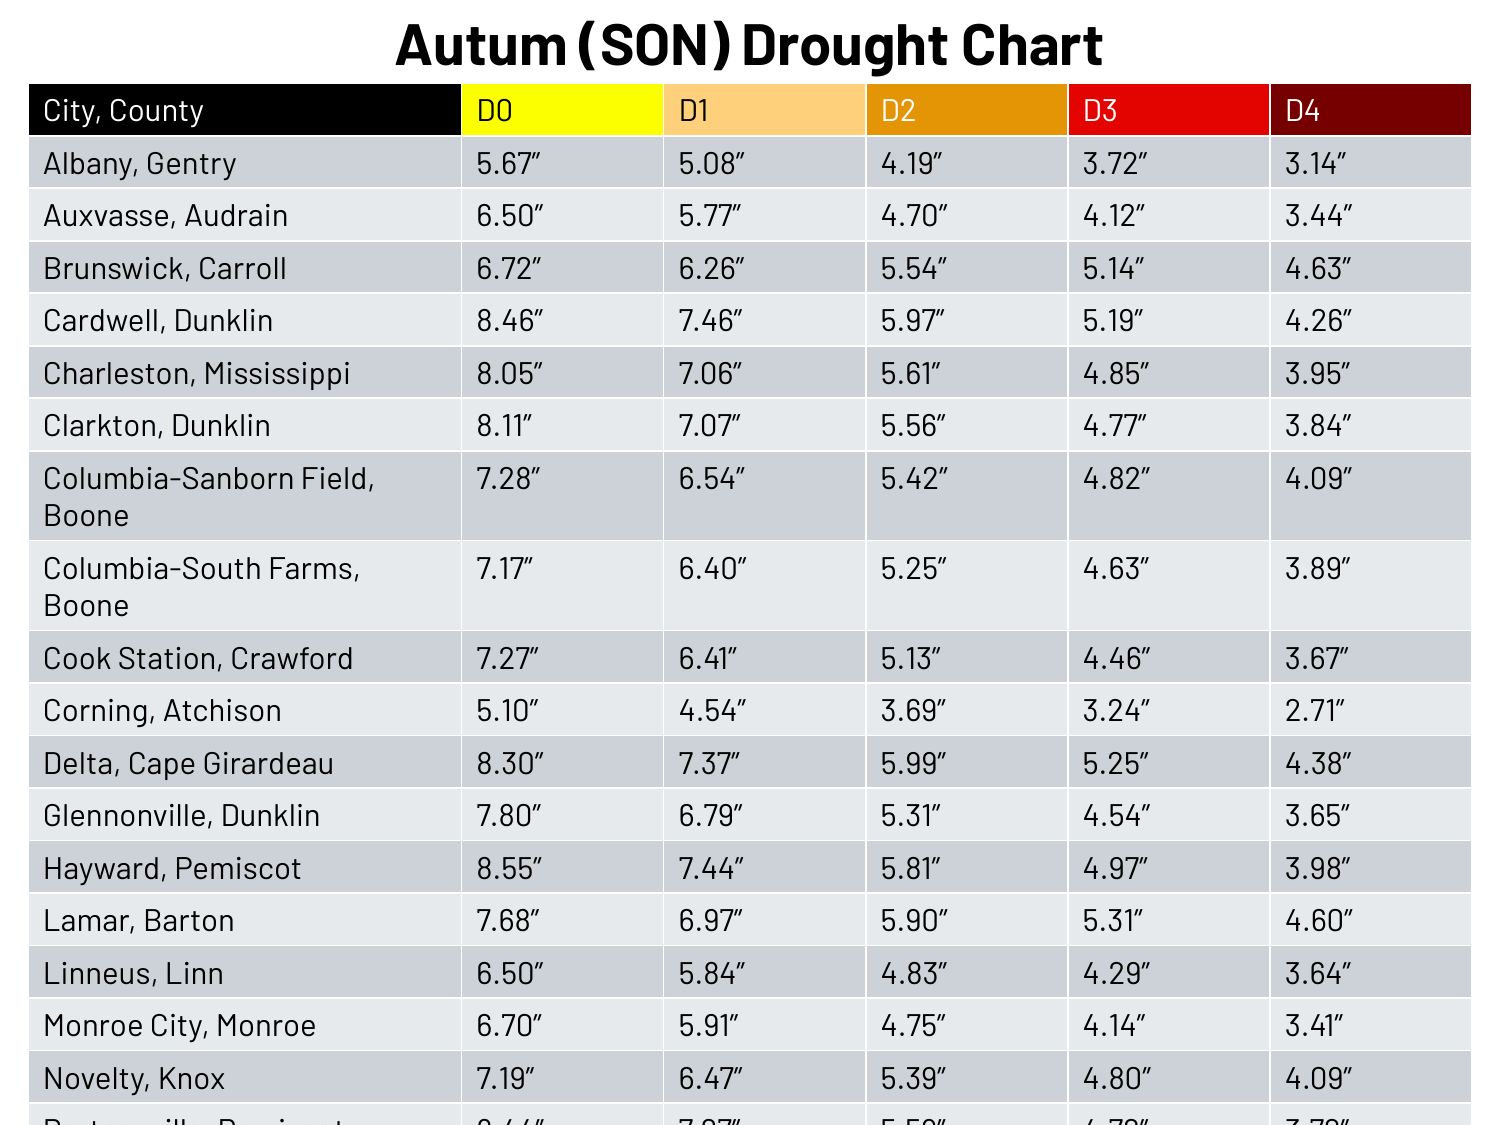

Autum (SON) Drought Chart
| City, County | D0 | D1 | D2 | D3 | D4 |
| --- | --- | --- | --- | --- | --- |
| Albany, Gentry | 5.67” | 5.08” | 4.19” | 3.72” | 3.14” |
| Auxvasse, Audrain | 6.50” | 5.77” | 4.70” | 4.12” | 3.44” |
| Brunswick, Carroll | 6.72” | 6.26” | 5.54” | 5.14” | 4.63” |
| Cardwell, Dunklin | 8.46” | 7.46” | 5.97” | 5.19” | 4.26” |
| Charleston, Mississippi | 8.05” | 7.06” | 5.61” | 4.85” | 3.95” |
| Clarkton, Dunklin | 8.11” | 7.07” | 5.56” | 4.77” | 3.84” |
| Columbia-Sanborn Field, Boone | 7.28” | 6.54” | 5.42” | 4.82” | 4.09” |
| Columbia-South Farms, Boone | 7.17” | 6.40” | 5.25” | 4.63” | 3.89” |
| Cook Station, Crawford | 7.27” | 6.41” | 5.13” | 4.46” | 3.67” |
| Corning, Atchison | 5.10” | 4.54” | 3.69” | 3.24” | 2.71” |
| Delta, Cape Girardeau | 8.30” | 7.37” | 5.99” | 5.25” | 4.38” |
| Glennonville, Dunklin | 7.80” | 6.79” | 5.31” | 4.54” | 3.65” |
| Hayward, Pemiscot | 8.55” | 7.44” | 5.81” | 4.97” | 3.98” |
| Lamar, Barton | 7.68” | 6.97” | 5.90” | 5.31” | 4.60” |
| Linneus, Linn | 6.50” | 5.84” | 4.83” | 4.29” | 3.64” |
| Monroe City, Monroe | 6.70” | 5.91” | 4.75” | 4.14” | 3.41” |
| Novelty, Knox | 7.19” | 6.47” | 5.39” | 4.80” | 4.09” |
| Portageville, Pemiscot | 8.44” | 7.27” | 5.59” | 4.72” | 3.72” |
| St. Joseph, Buchanan | 6.26” | 5.72” | 4.88” | 4.42” | 3.86” |